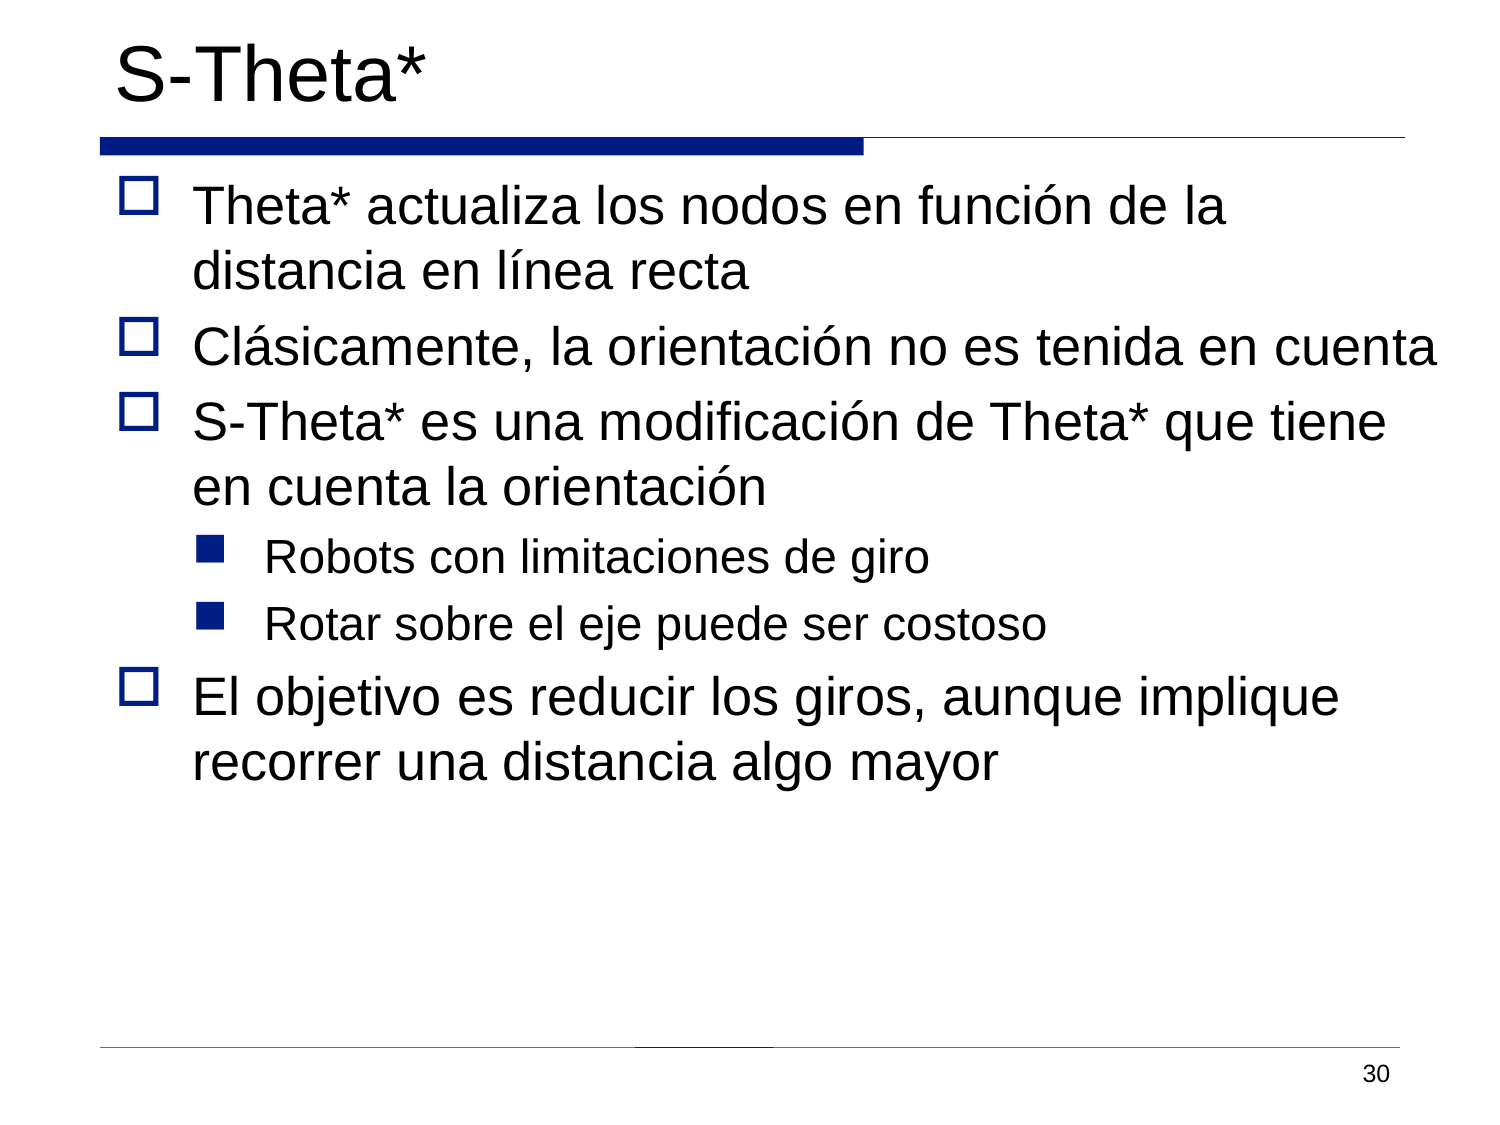

# S-Theta*
Theta* actualiza los nodos en función de la distancia en línea recta
Clásicamente, la orientación no es tenida en cuenta
S-Theta* es una modificación de Theta* que tiene en cuenta la orientación
Robots con limitaciones de giro
Rotar sobre el eje puede ser costoso
El objetivo es reducir los giros, aunque implique recorrer una distancia algo mayor